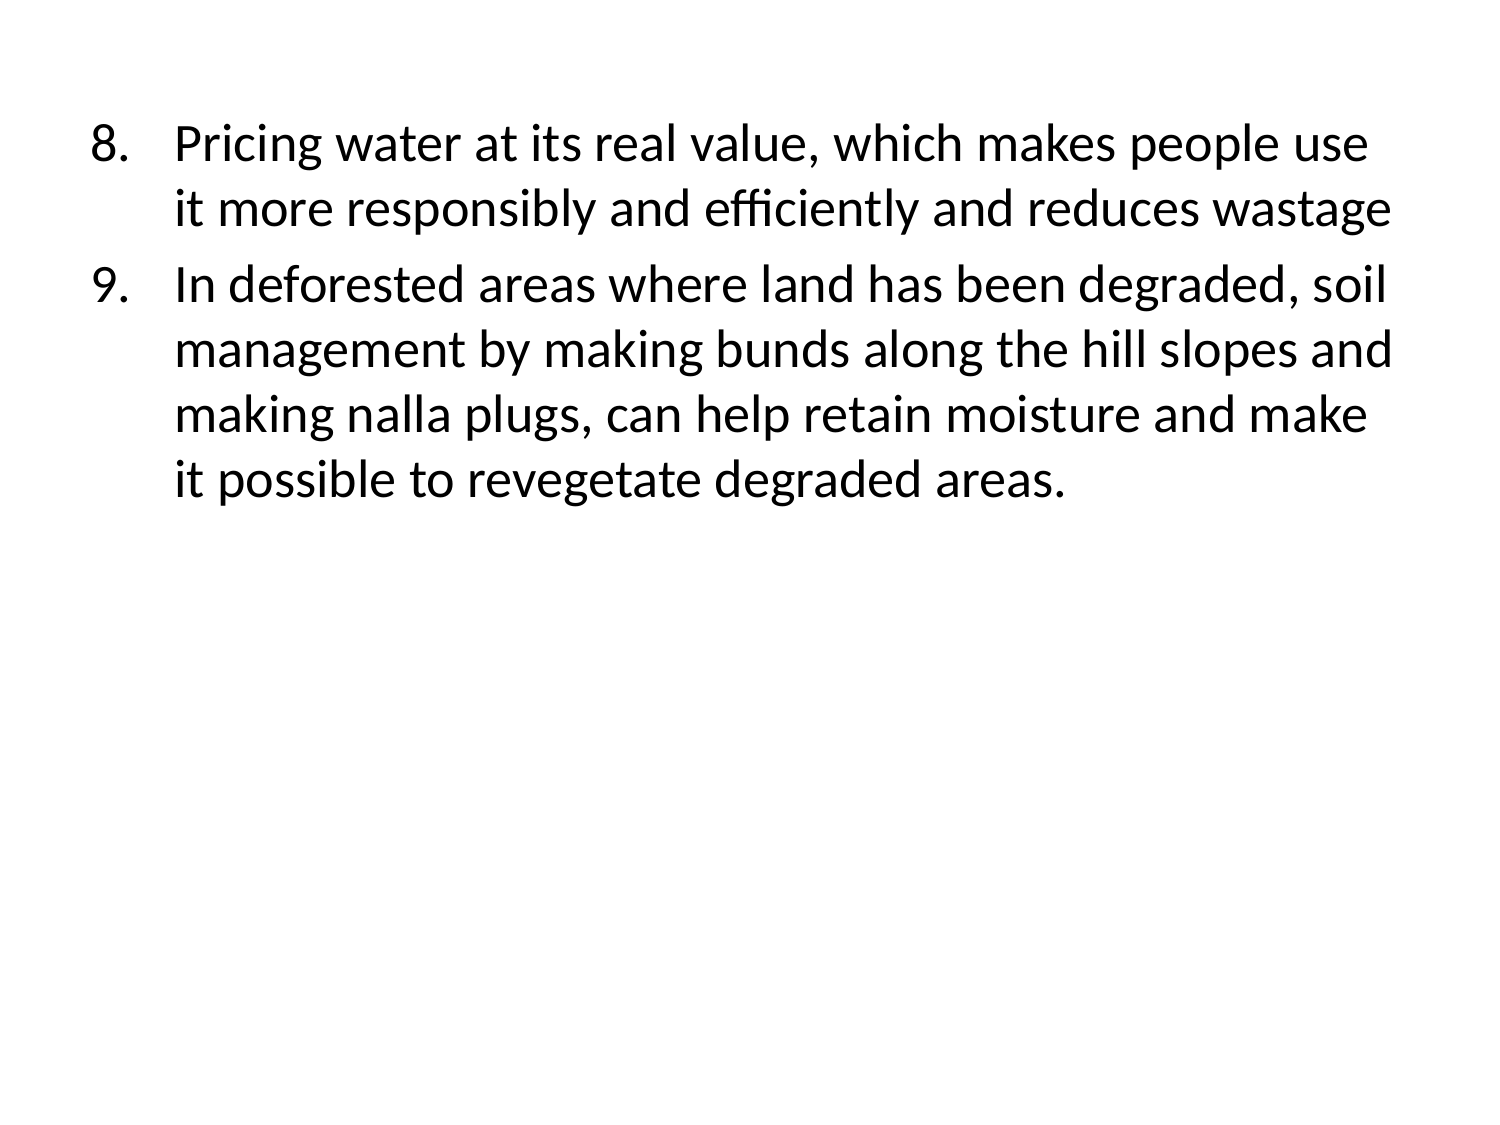

Pricing water at its real value, which makes people use it more responsibly and efficiently and reduces wastage
In deforested areas where land has been degraded, soil management by making bunds along the hill slopes and making nalla plugs, can help retain moisture and make it possible to revegetate degraded areas.